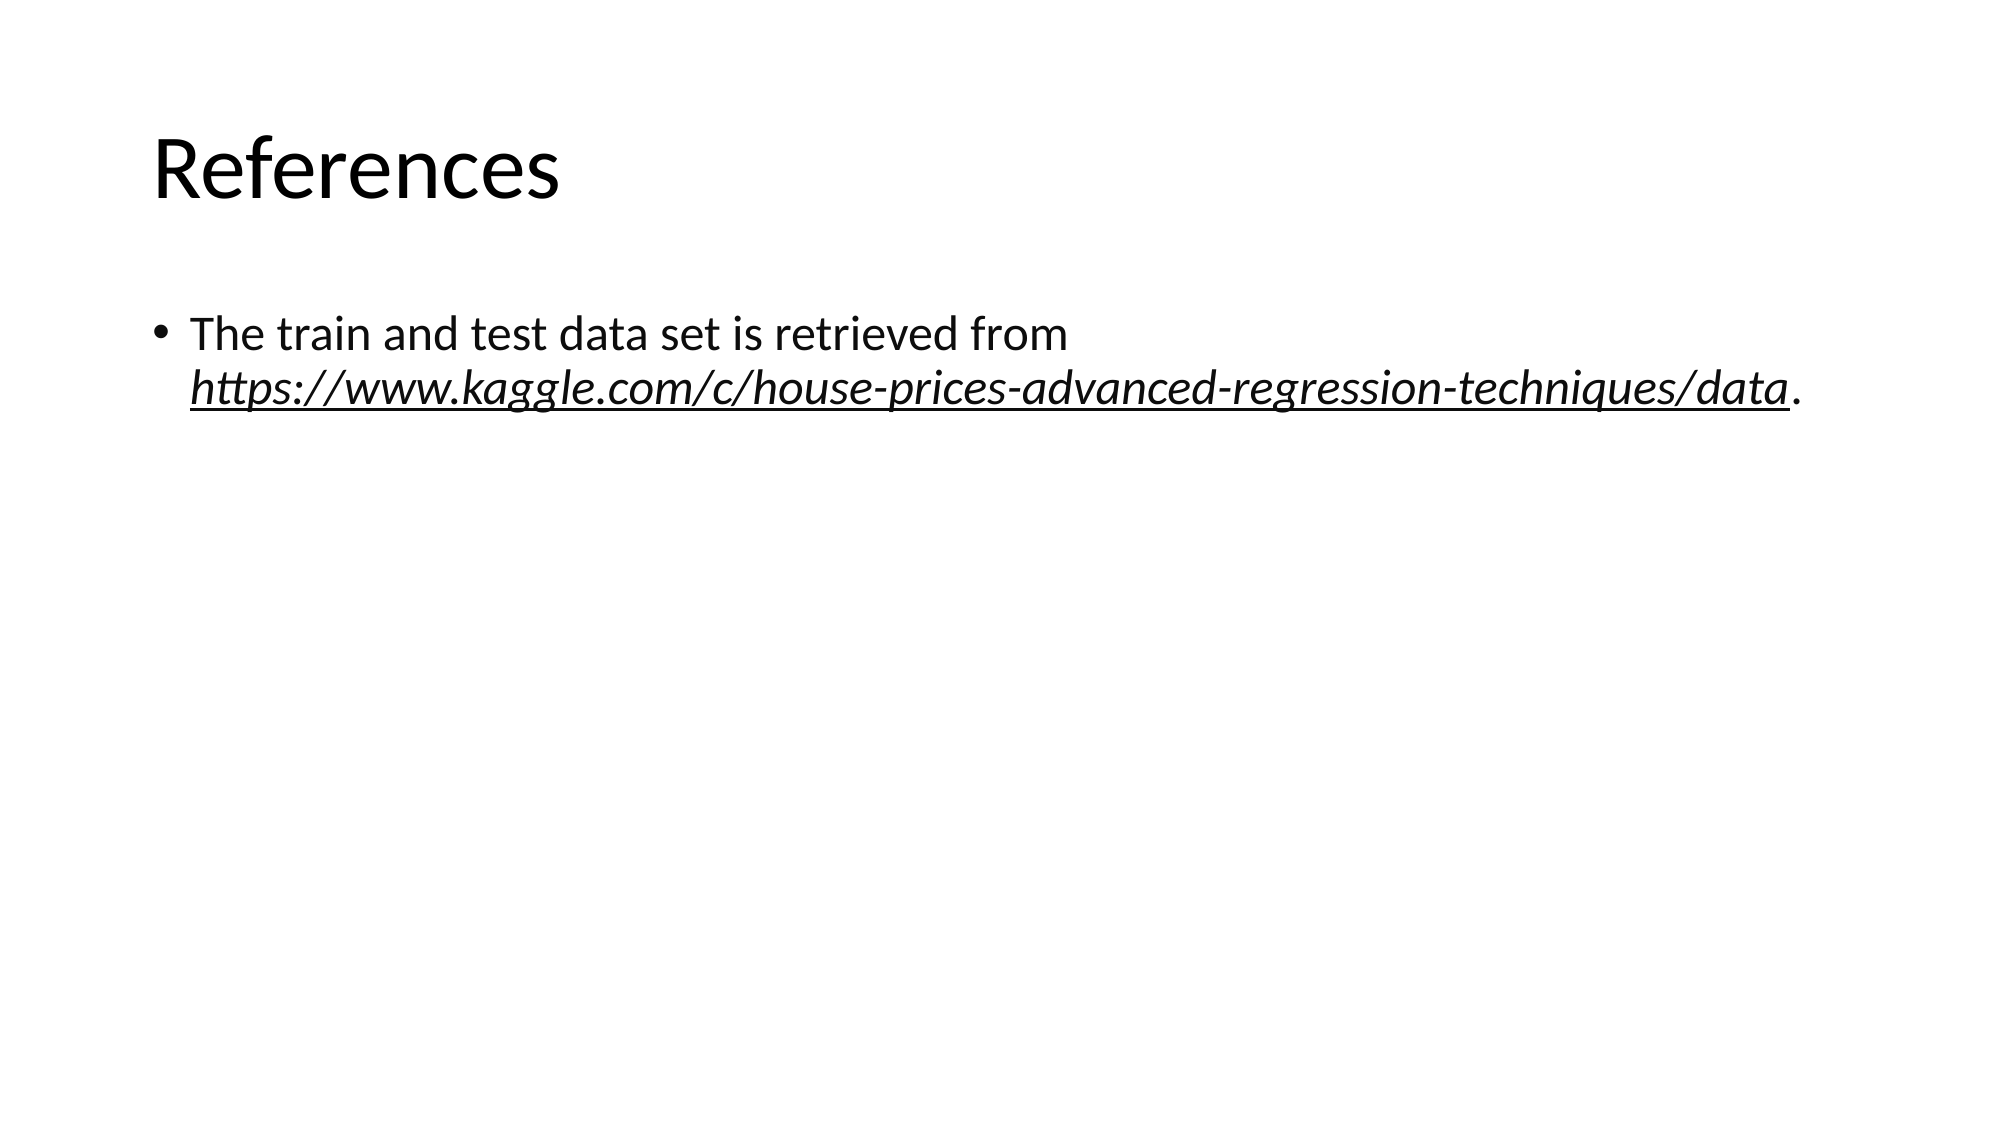

# References
The train and test data set is retrieved from https://www.kaggle.com/c/house-prices-advanced-regression-techniques/data.